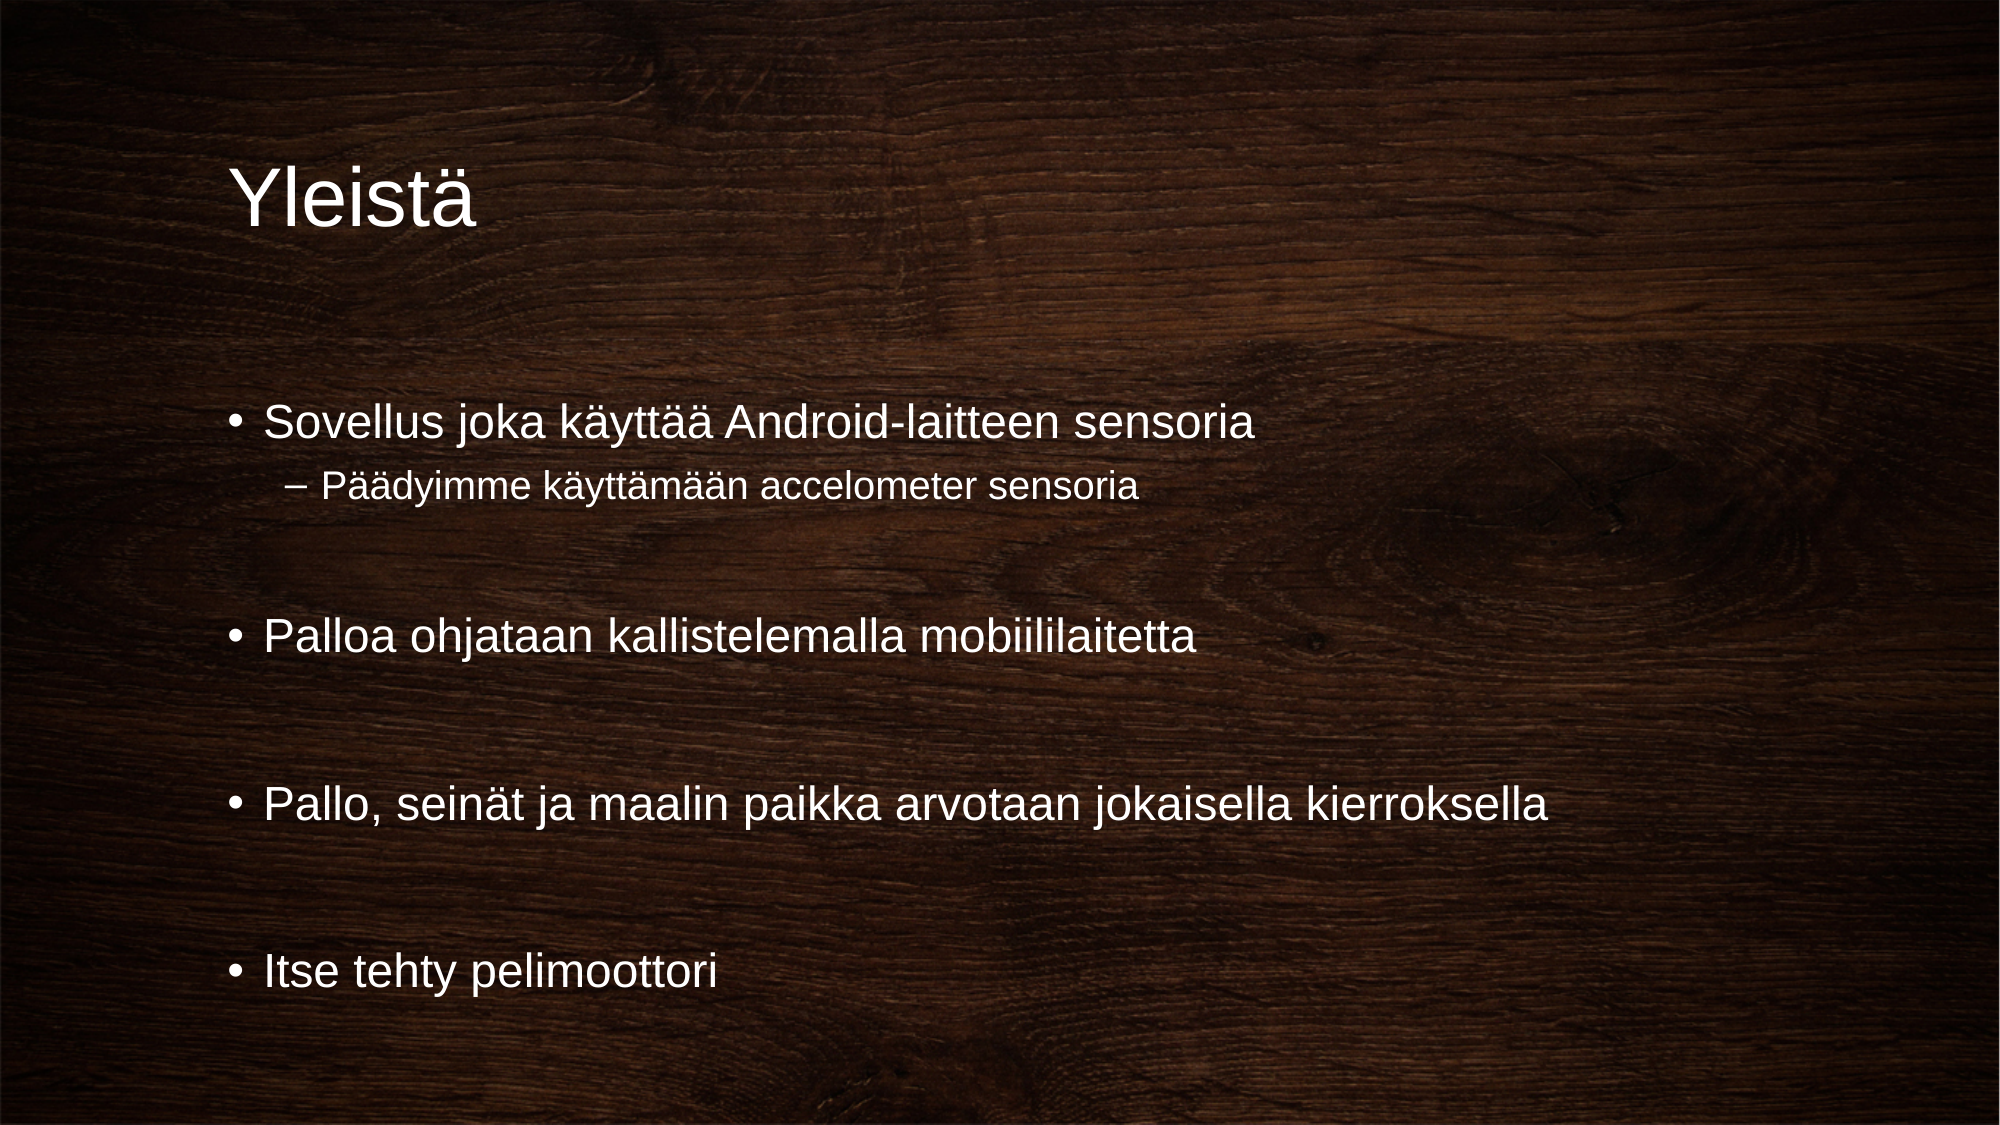

# Yleistä

Sovellus joka käyttää Android-laitteen sensoria
Päädyimme käyttämään accelometer sensoria

Palloa ohjataan kallistelemalla mobiililaitetta

Pallo, seinät ja maalin paikka arvotaan jokaisella kierroksella

Itse tehty pelimoottori